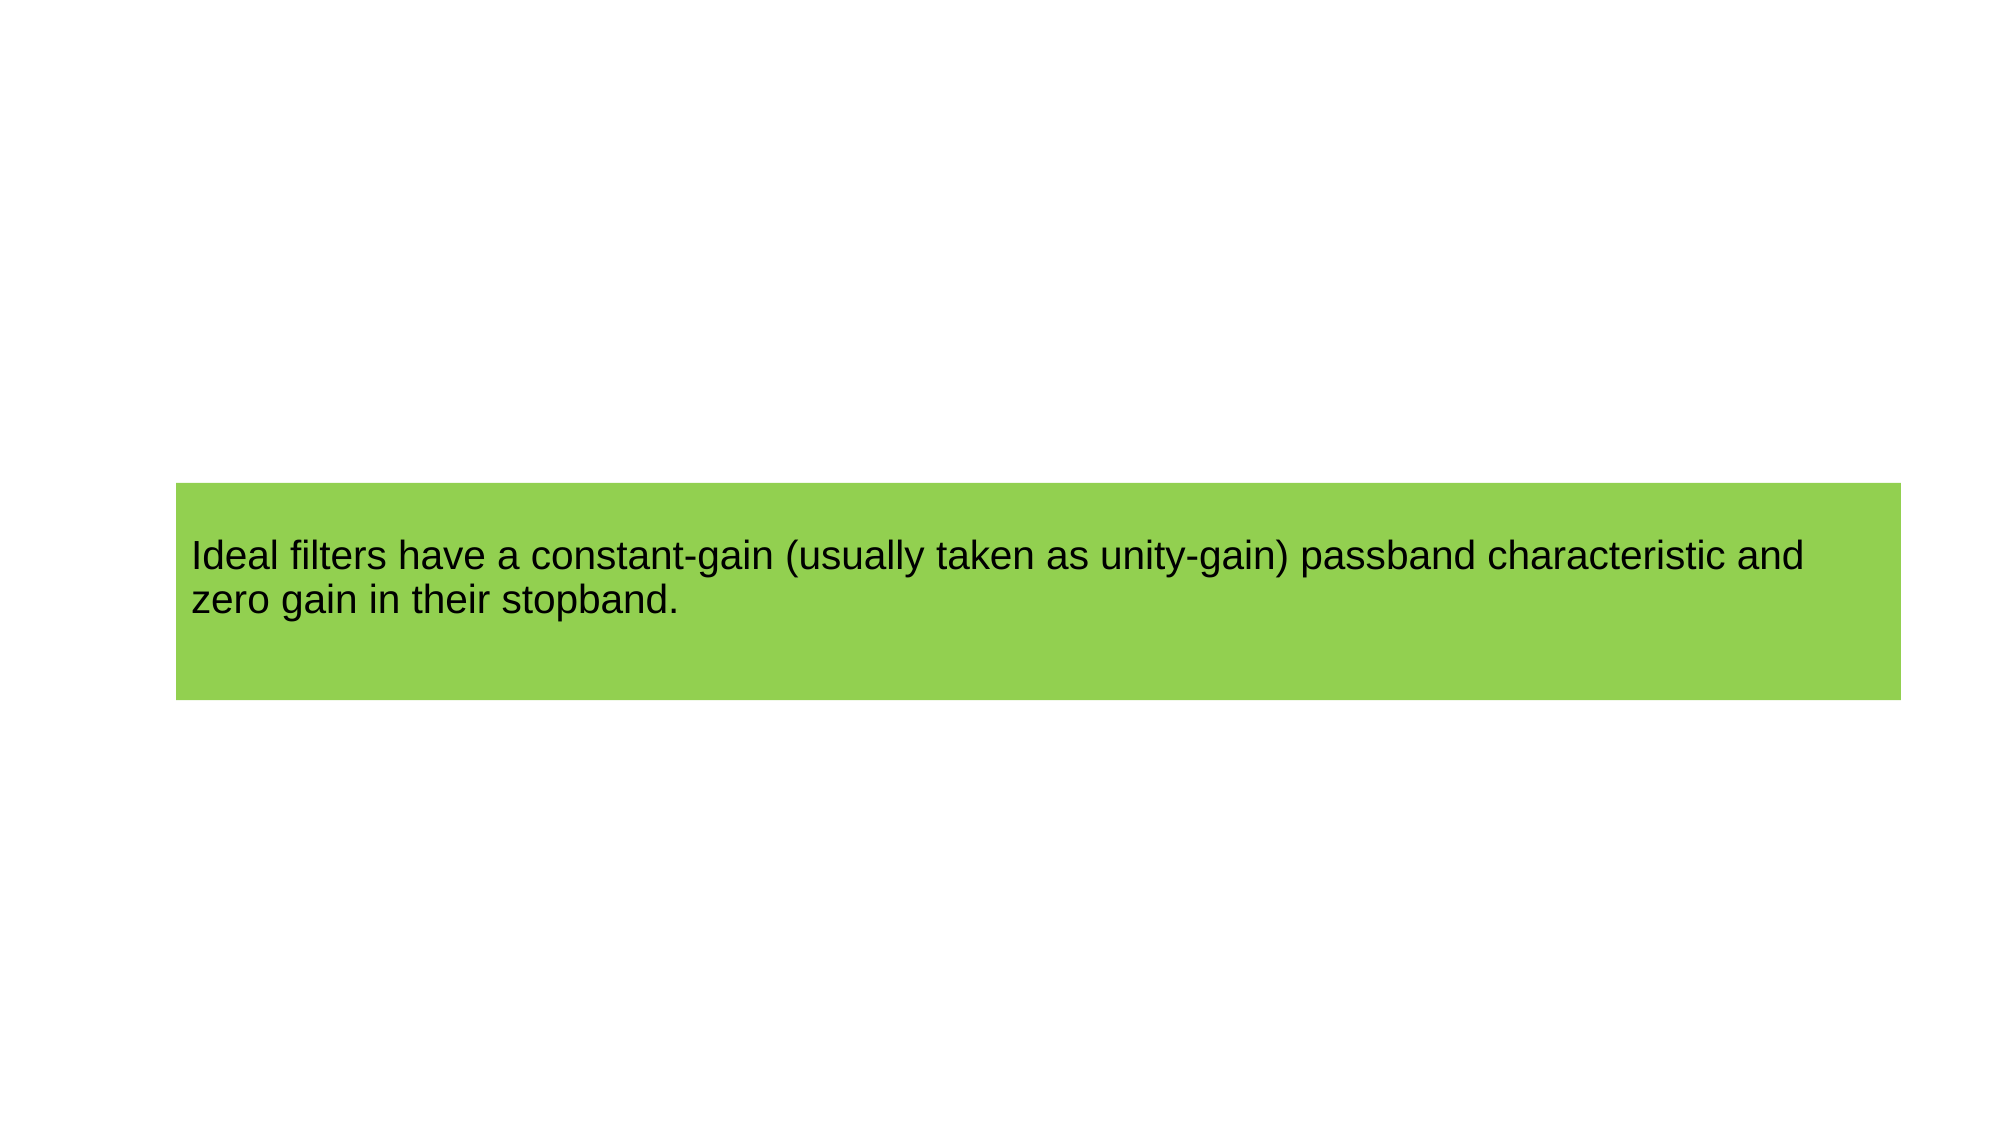

# Ideal filters have a constant-gain (usually taken as unity-gain) passband characteristic and zero gain in their stopband.